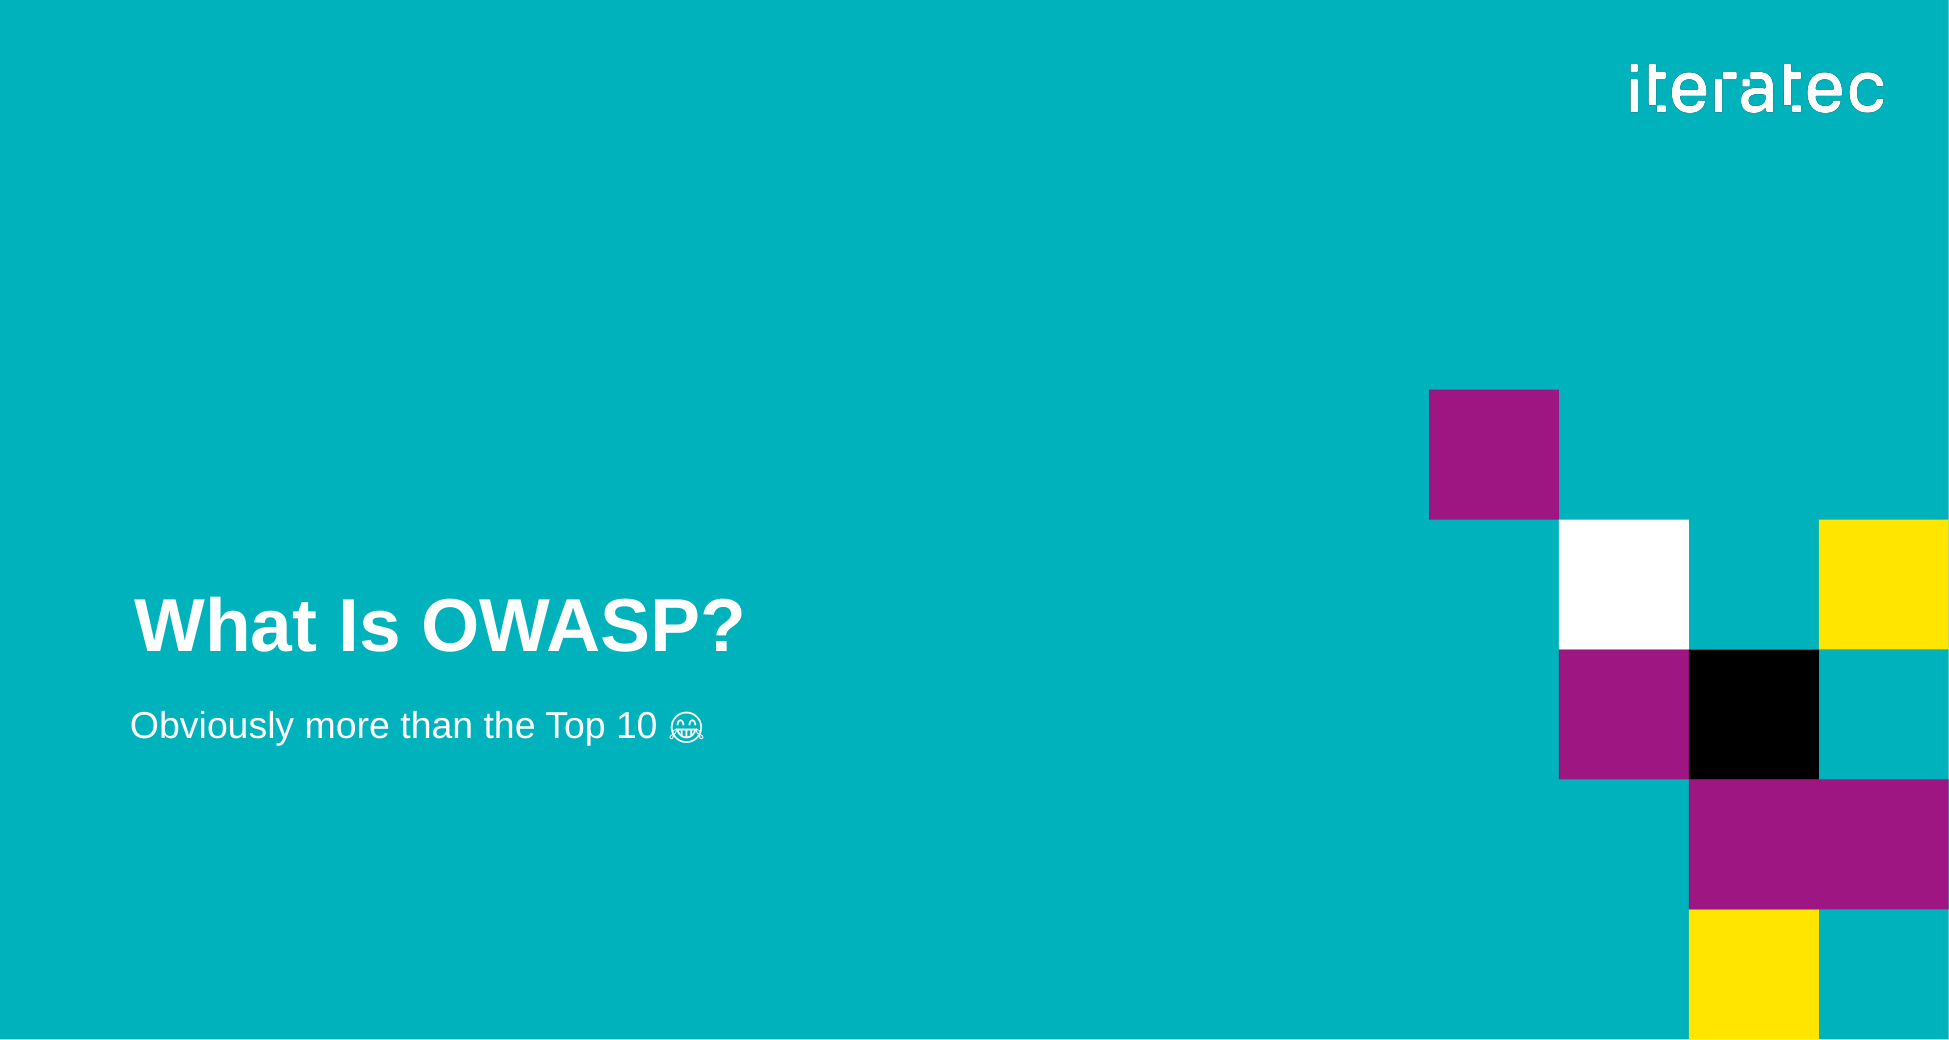

# What Is OWASP?
Obviously more than the Top 10 😂